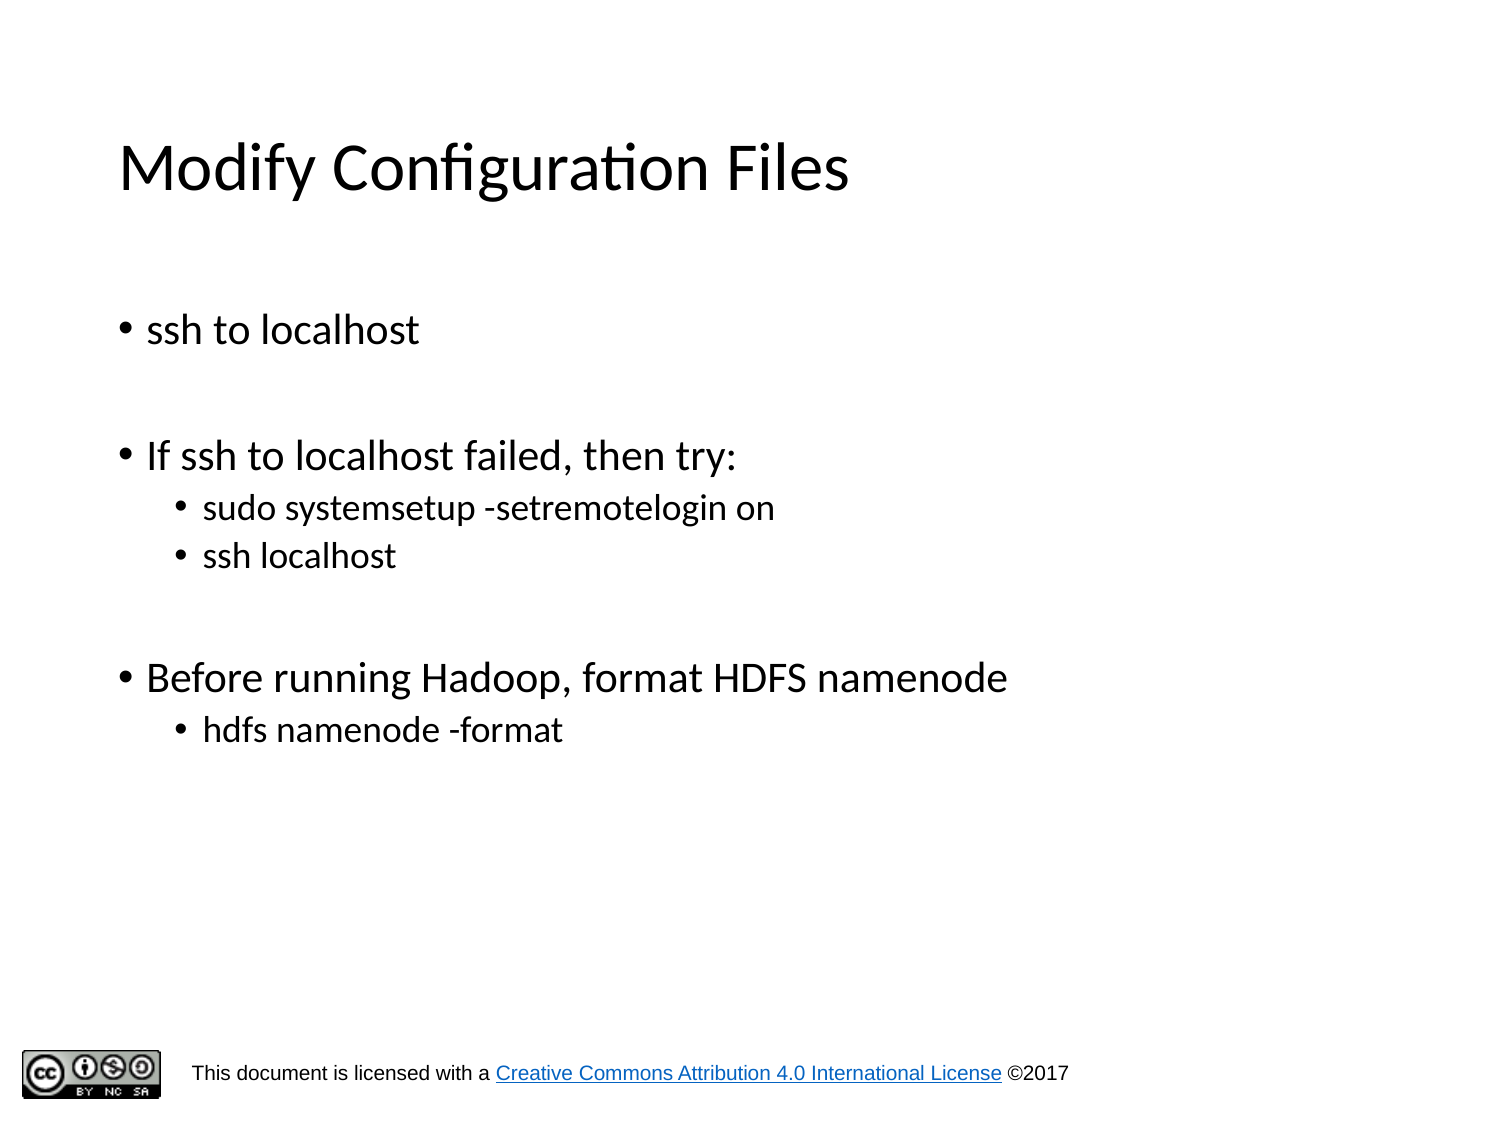

# Modify Configuration Files
ssh to localhost

If ssh to localhost failed, then try:
sudo systemsetup -setremotelogin on
ssh localhost

Before running Hadoop, format HDFS namenode
hdfs namenode -format